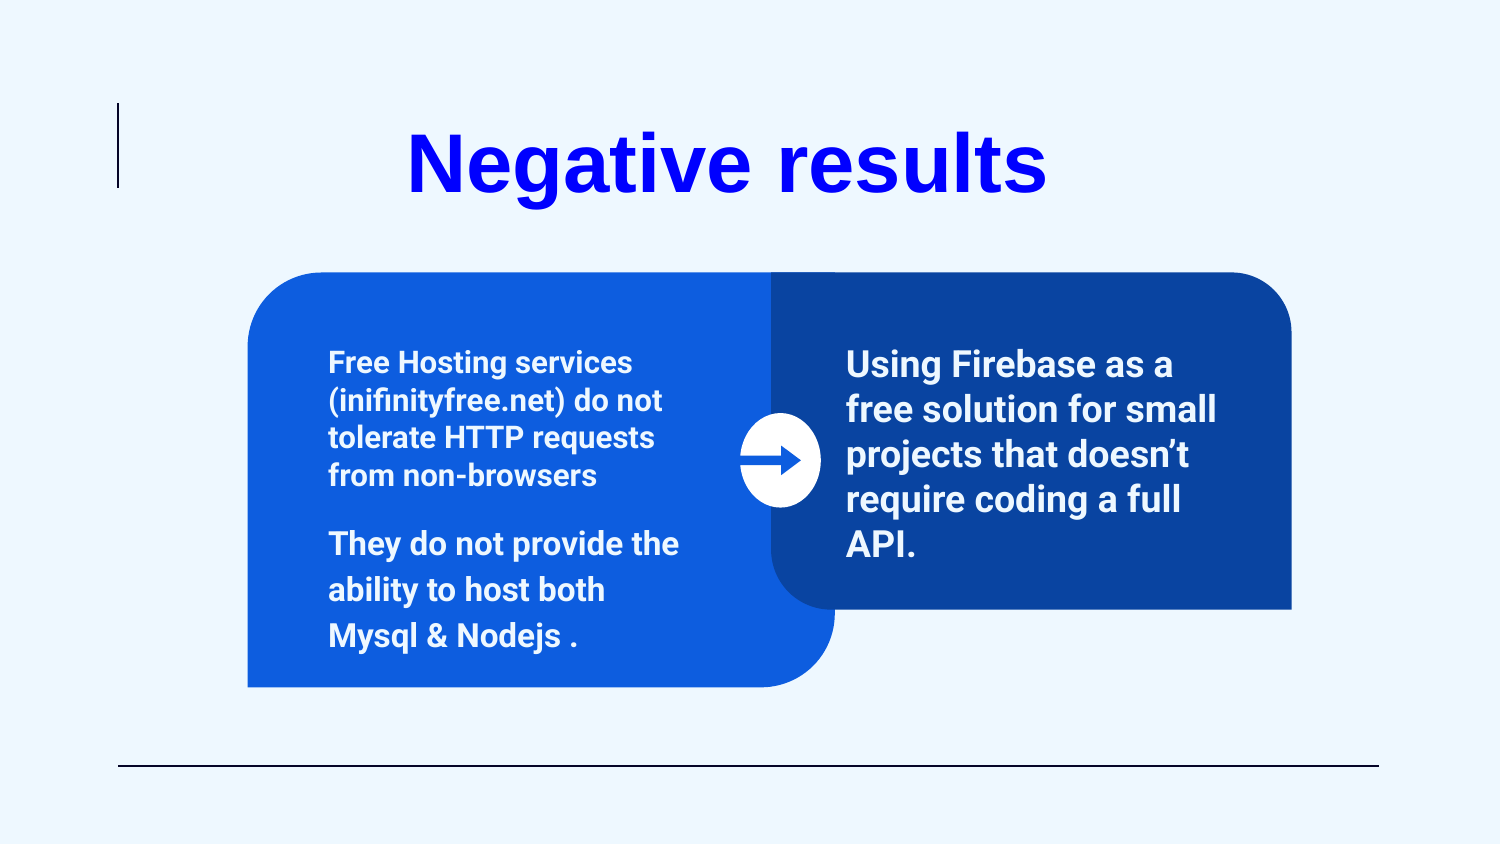

Negative results

Free Hosting services (inifinityfree.net) do not tolerate HTTP requests from non-browsers

They do not provide the ability to host both Mysql & Nodejs .

Using Firebase as a free solution for small projects that doesn’t require coding a full API.